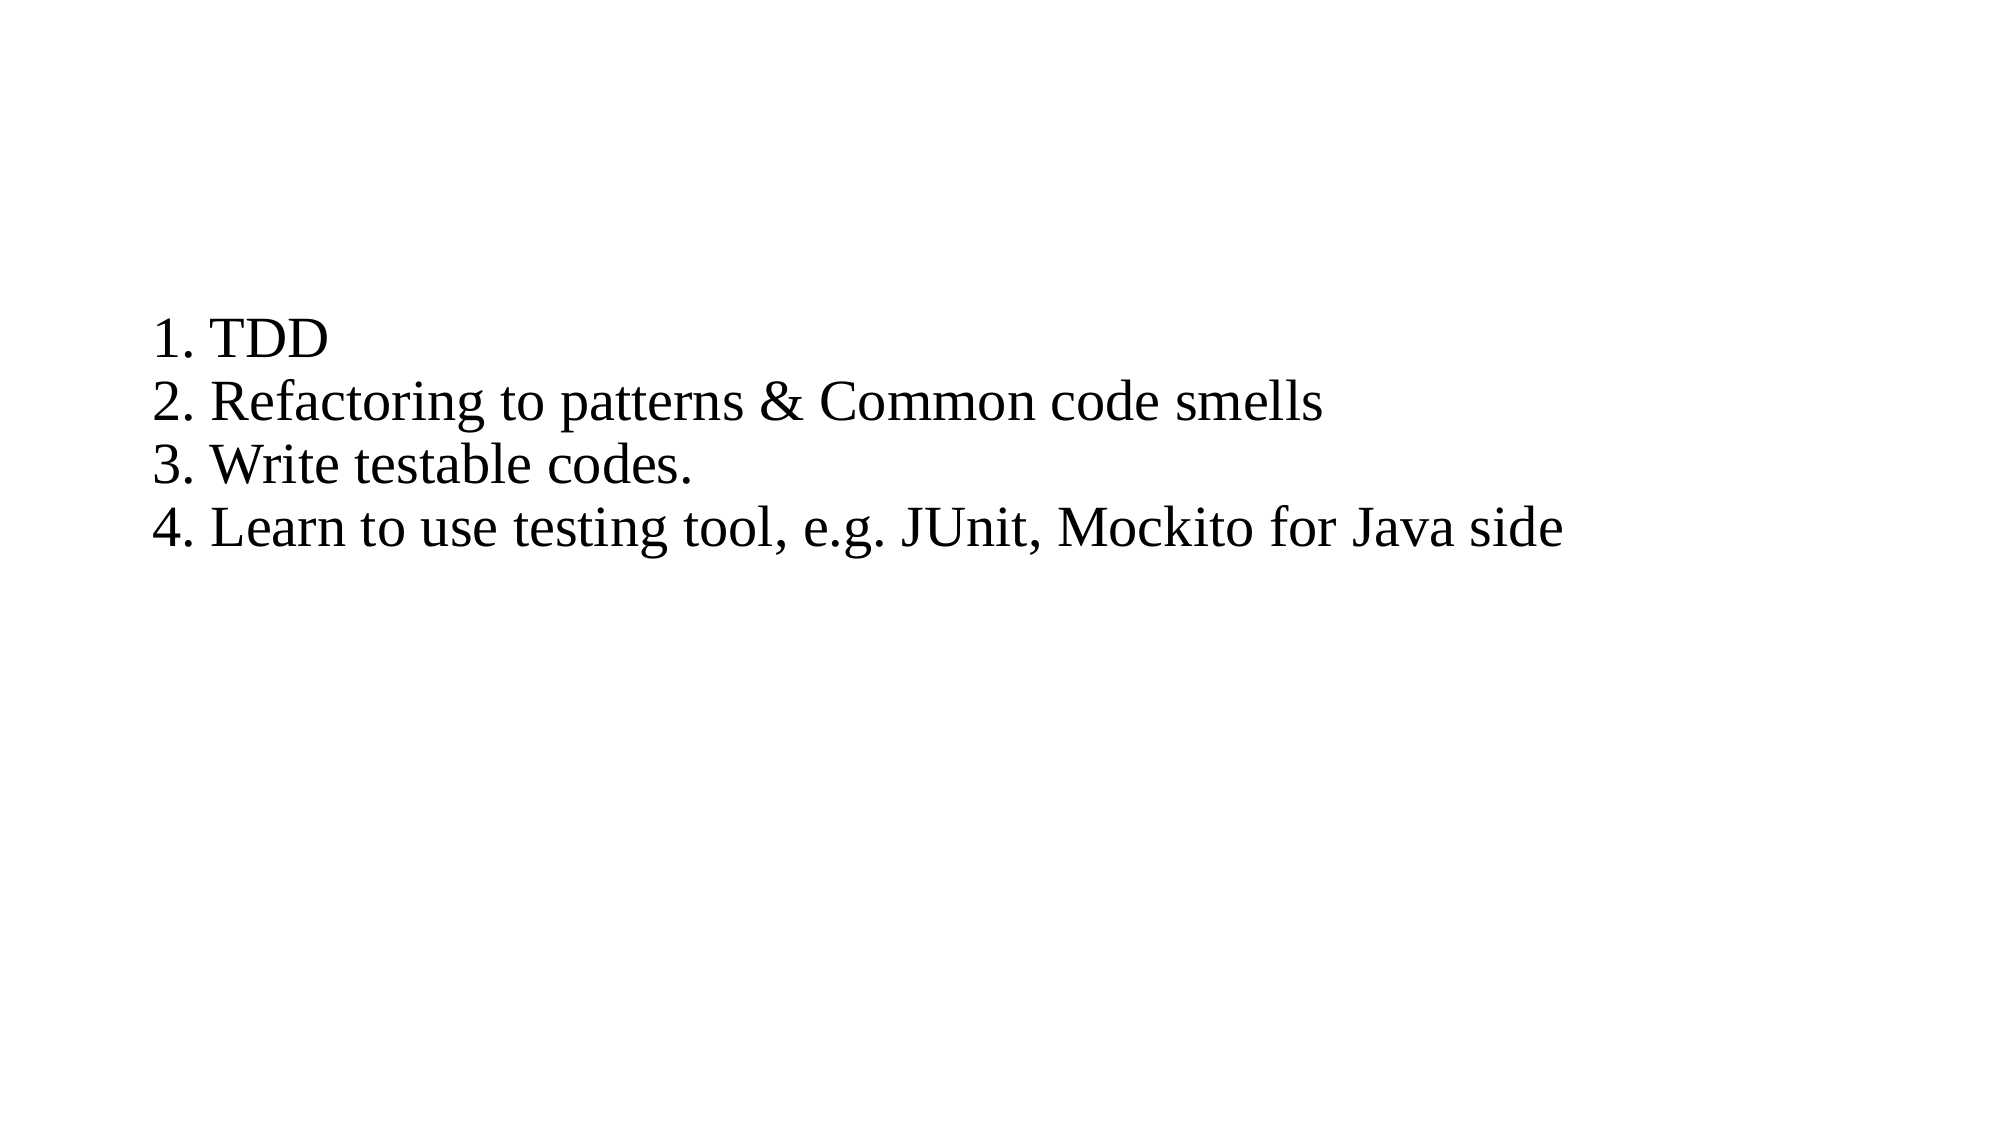

#
1. TDD
2. Refactoring to patterns & Common code smells
3. Write testable codes.
4. Learn to use testing tool, e.g. JUnit, Mockito for Java side